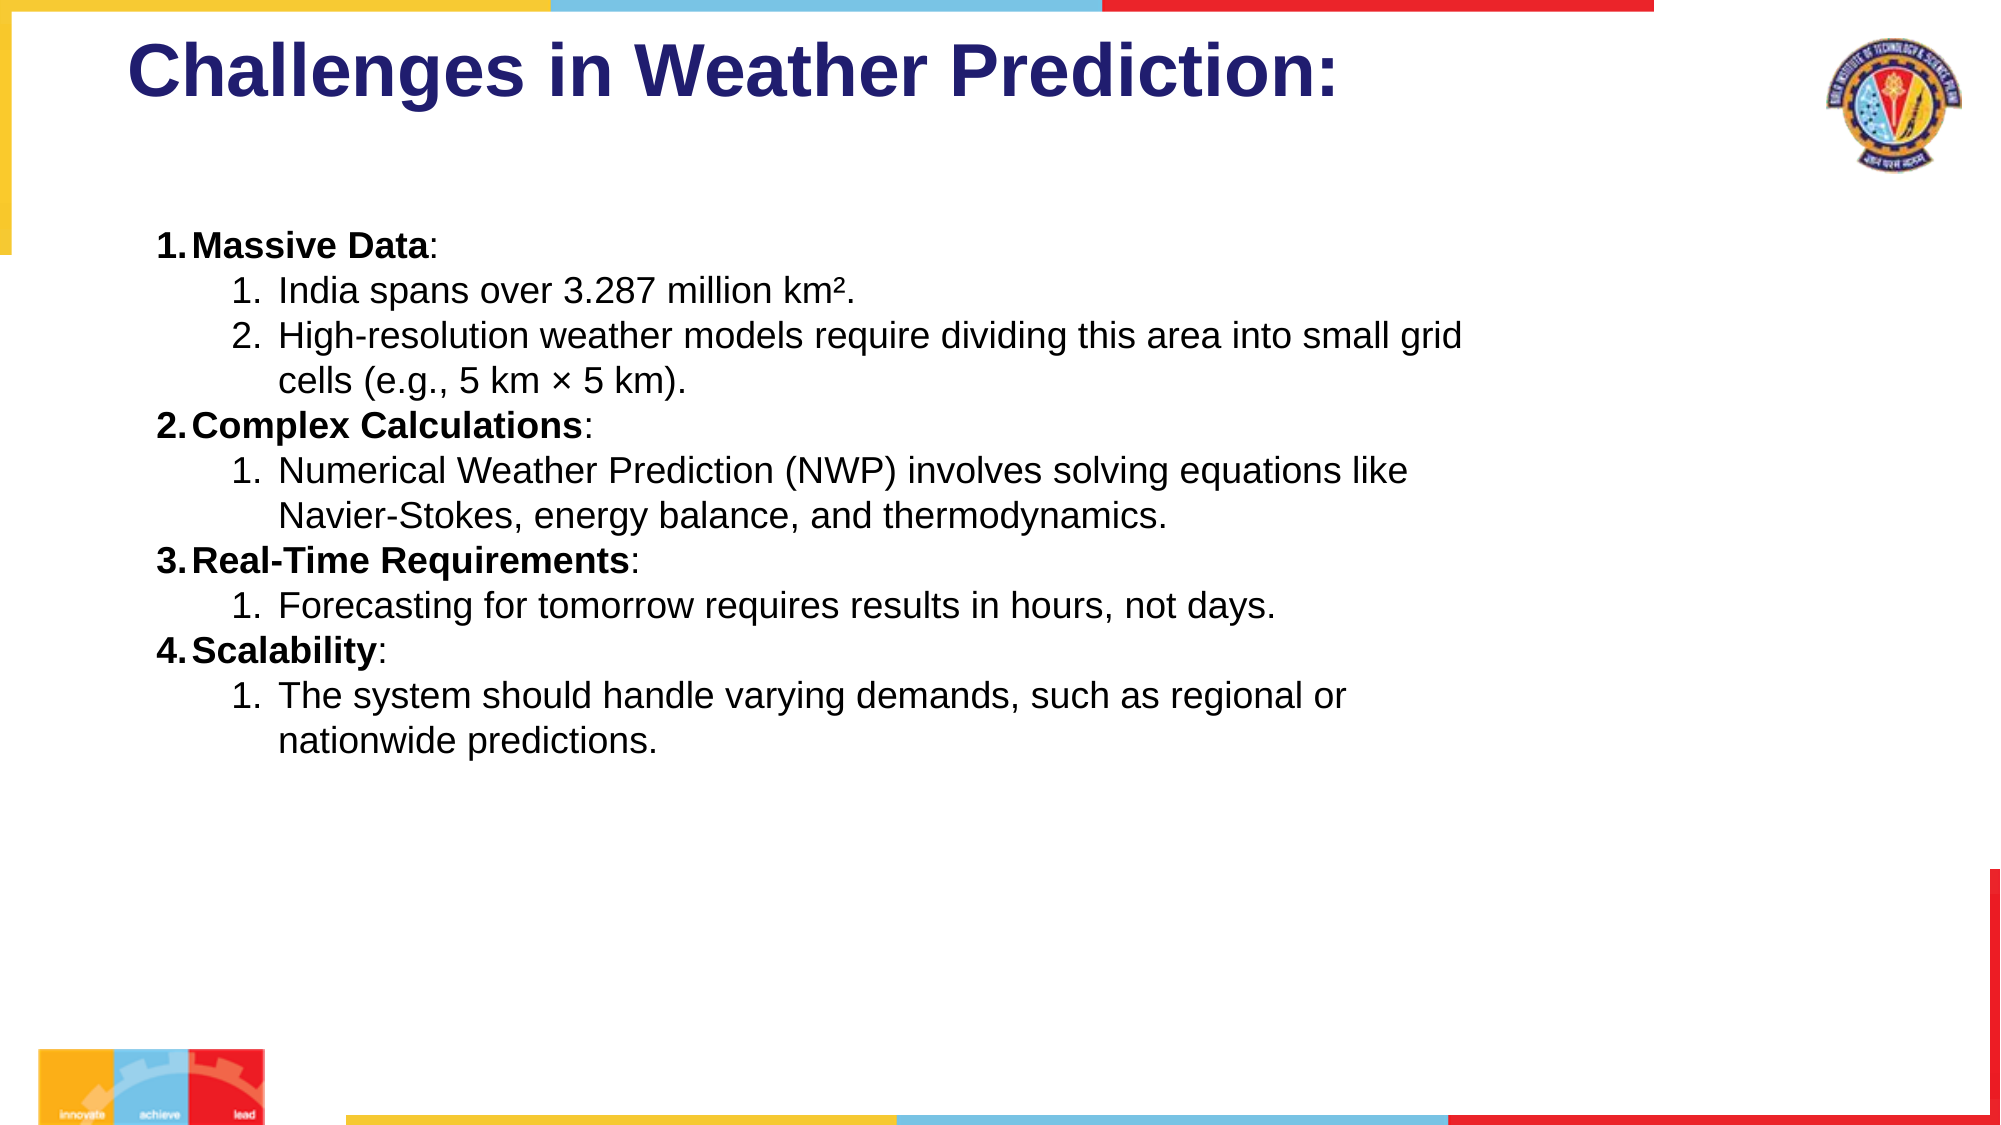

# Challenges in Weather Prediction:
Massive Data:
India spans over 3.287 million km².
High-resolution weather models require dividing this area into small grid cells (e.g., 5 km × 5 km).
Complex Calculations:
Numerical Weather Prediction (NWP) involves solving equations like Navier-Stokes, energy balance, and thermodynamics.
Real-Time Requirements:
Forecasting for tomorrow requires results in hours, not days.
Scalability:
The system should handle varying demands, such as regional or nationwide predictions.